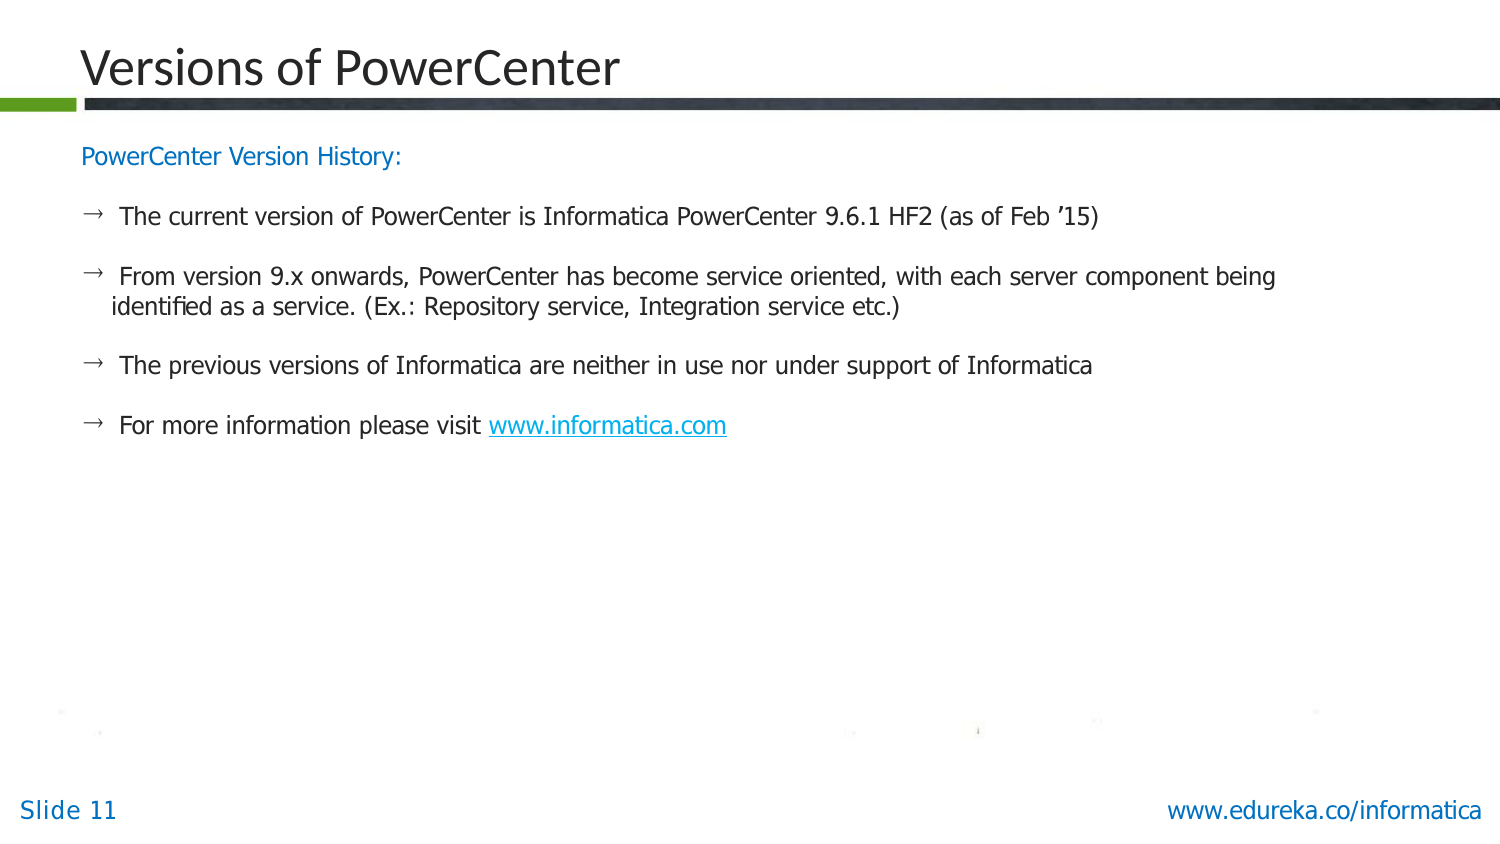

Versions of PowerCenter
       PowerCenter Version History:

 The current version of PowerCenter is Informatica PowerCenter 9.6.1 HF2 (as of Feb ’15)

 From version 9.x onwards, PowerCenter has become service oriented, with each server component being identified as a service. (Ex.: Repository service, Integration service etc.)

 The previous versions of Informatica are neither in use nor under support of Informatica

 For more information please visit www.informatica.com